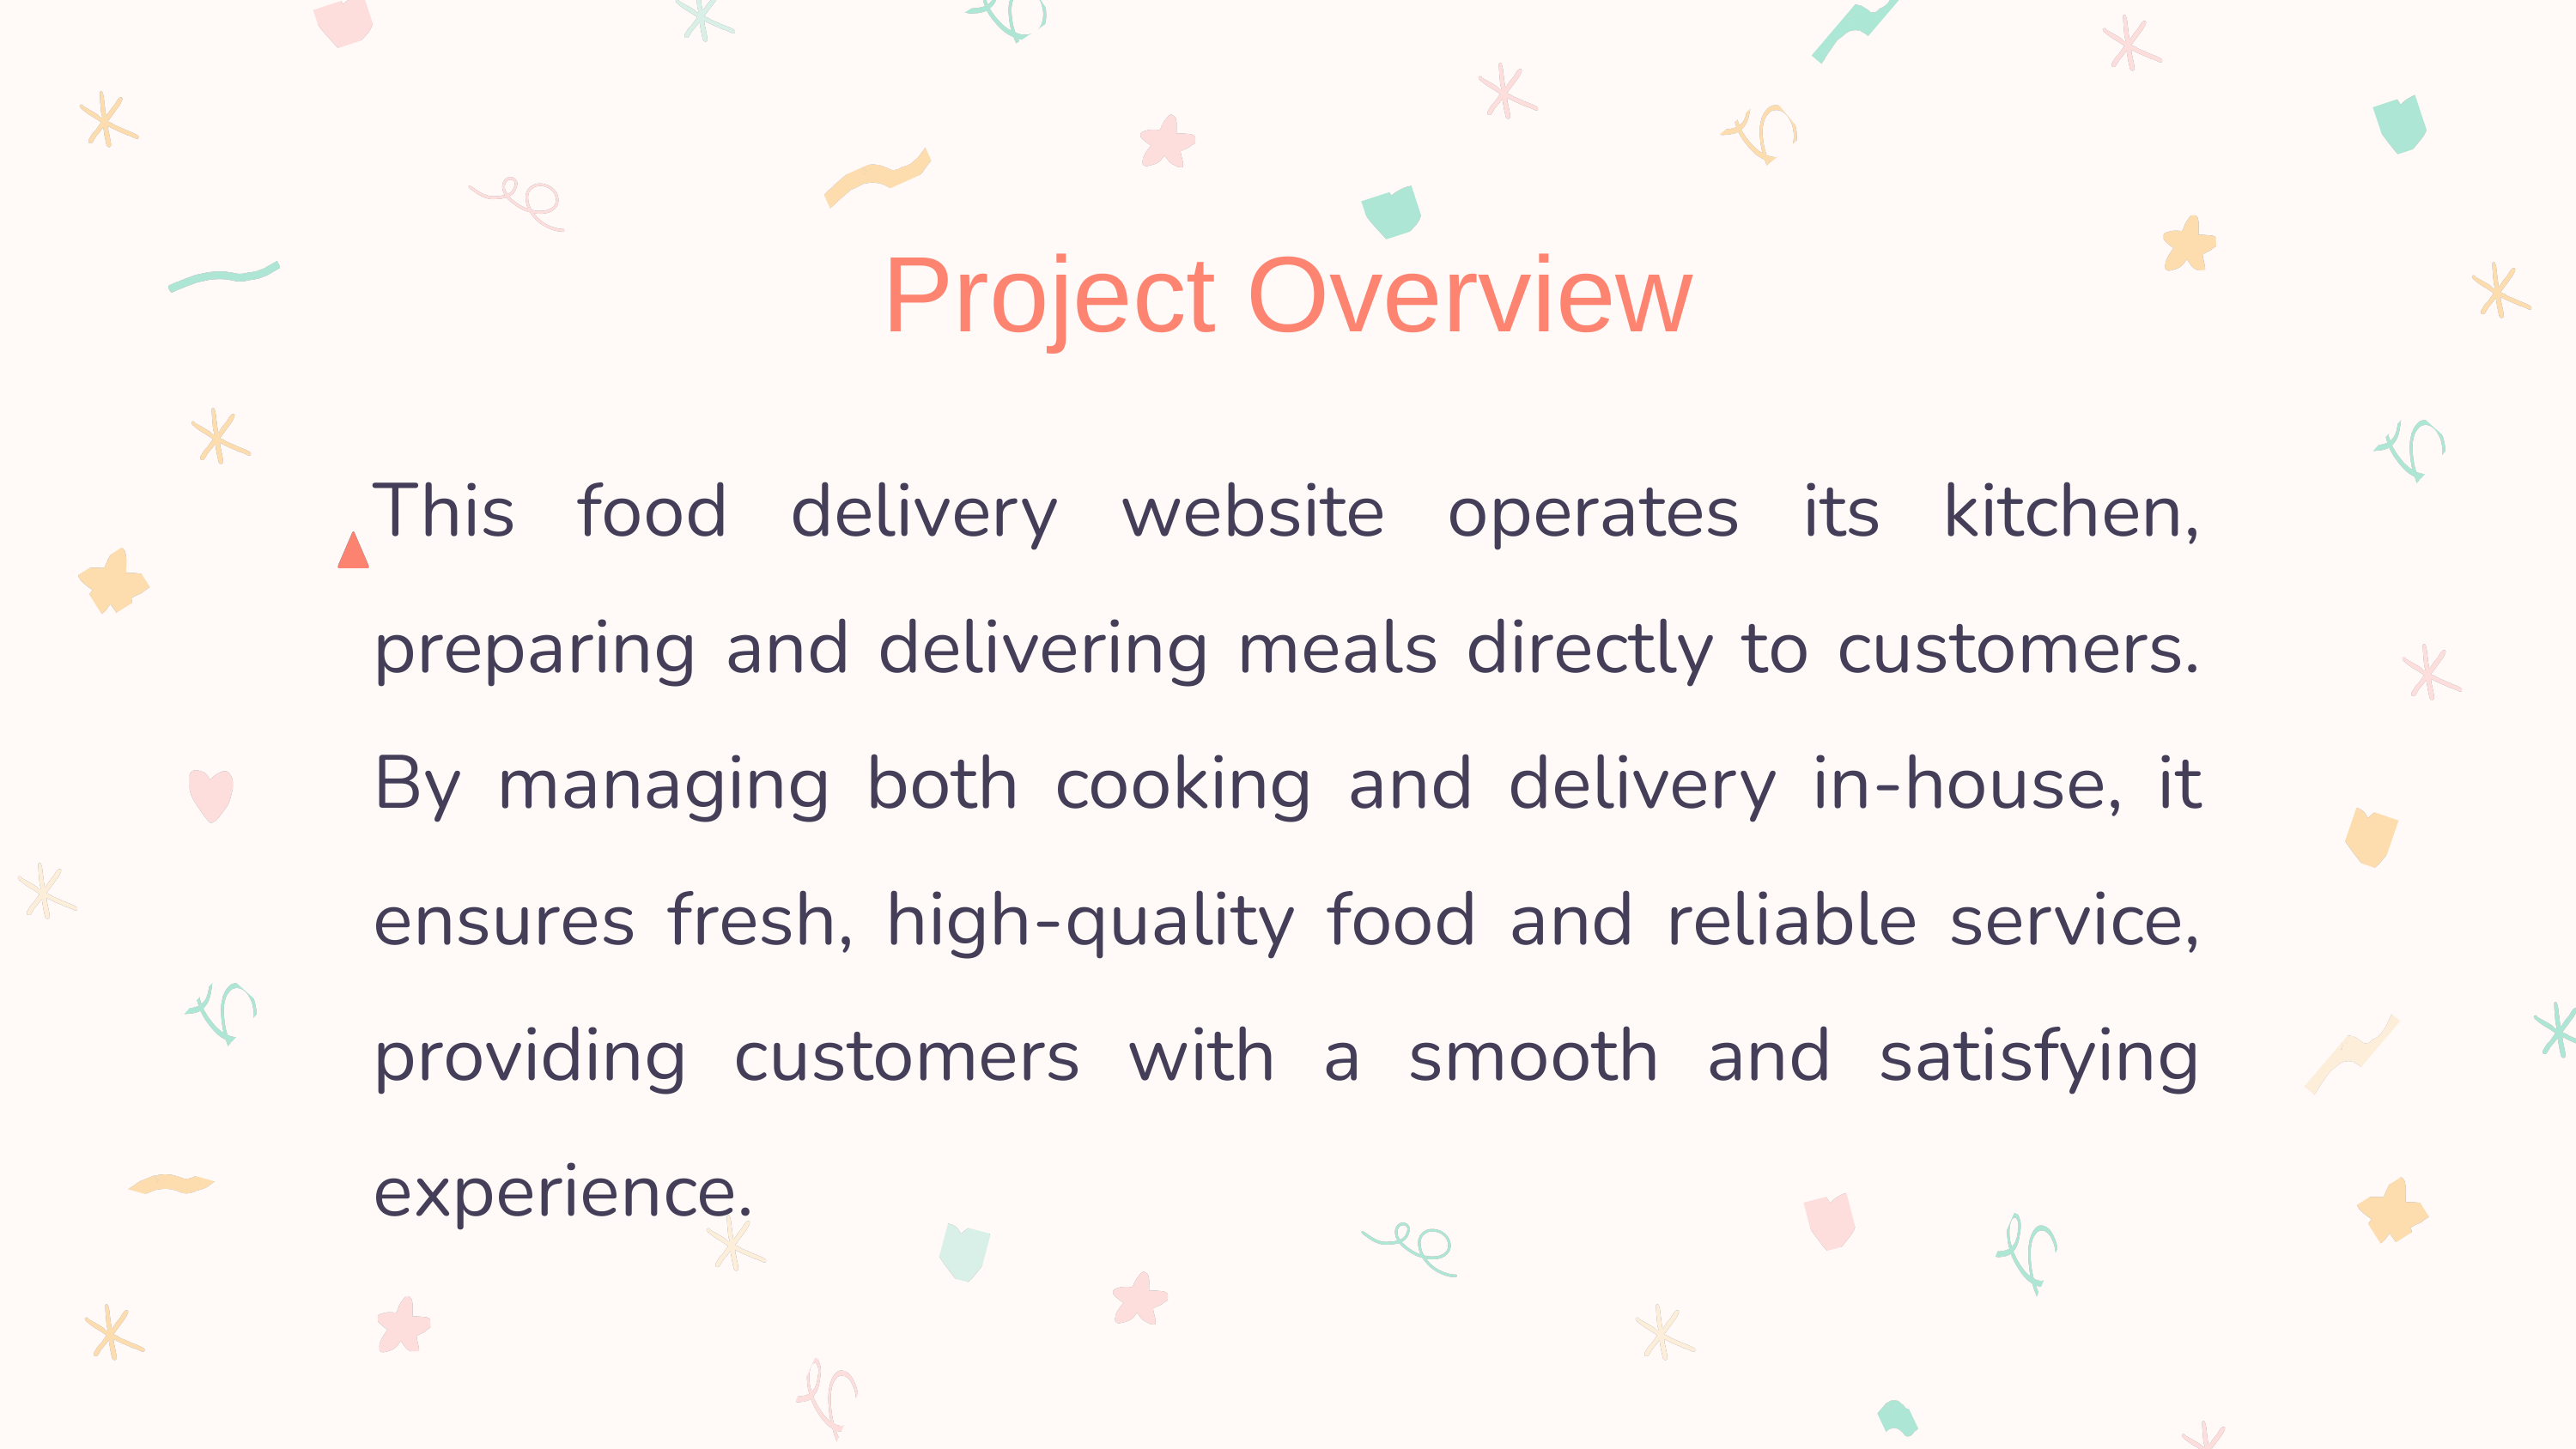

Project Overview

This food delivery website operates its kitchen, preparing and delivering meals directly to customers. By managing both cooking and delivery in-house, it ensures fresh, high-quality food and reliable service, providing customers with a smooth and satisfying experience.